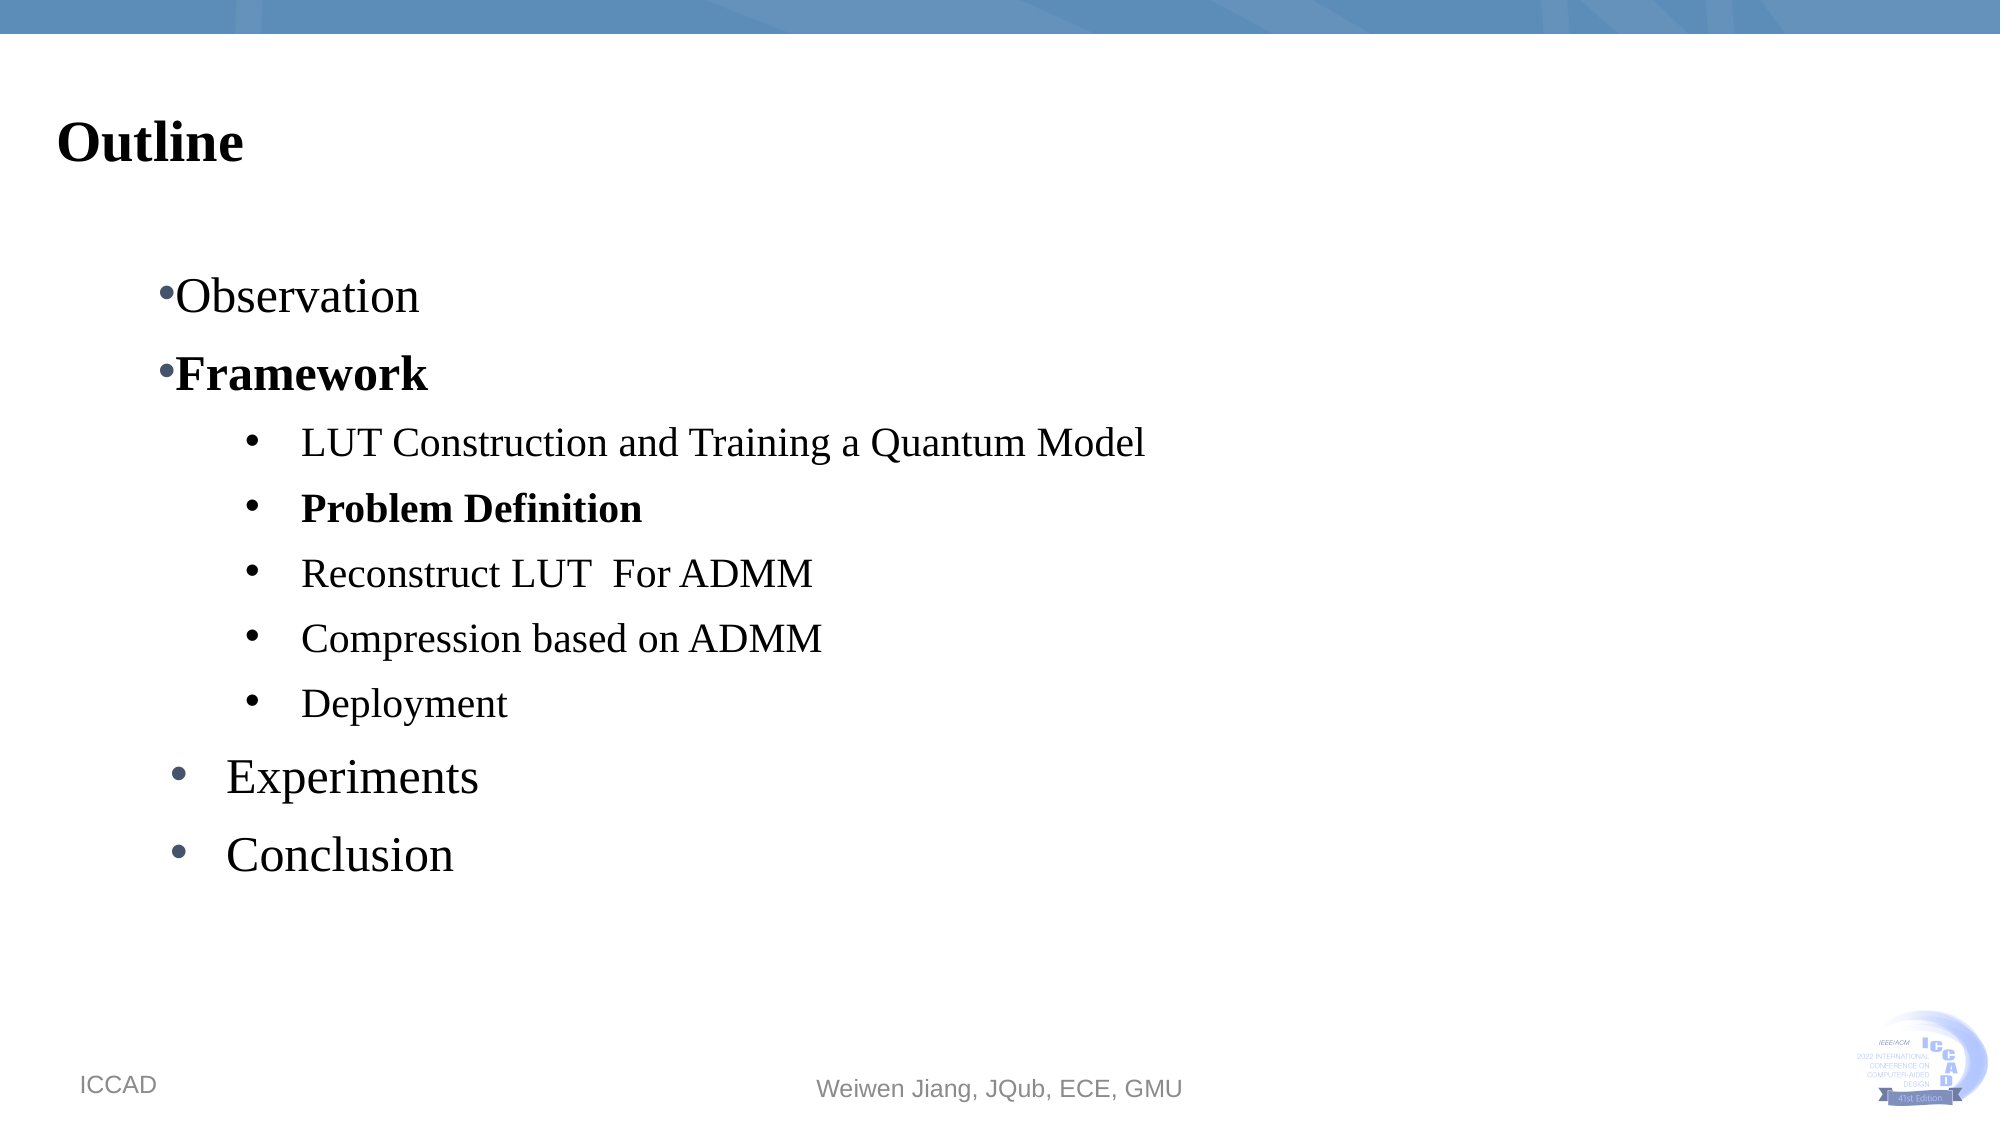

# Outline
Observation
Framework
LUT Construction and Training a Quantum Model
Problem Definition
Reconstruct LUT  For ADMM
Compression based on ADMM
Deployment
Experiments
Conclusion